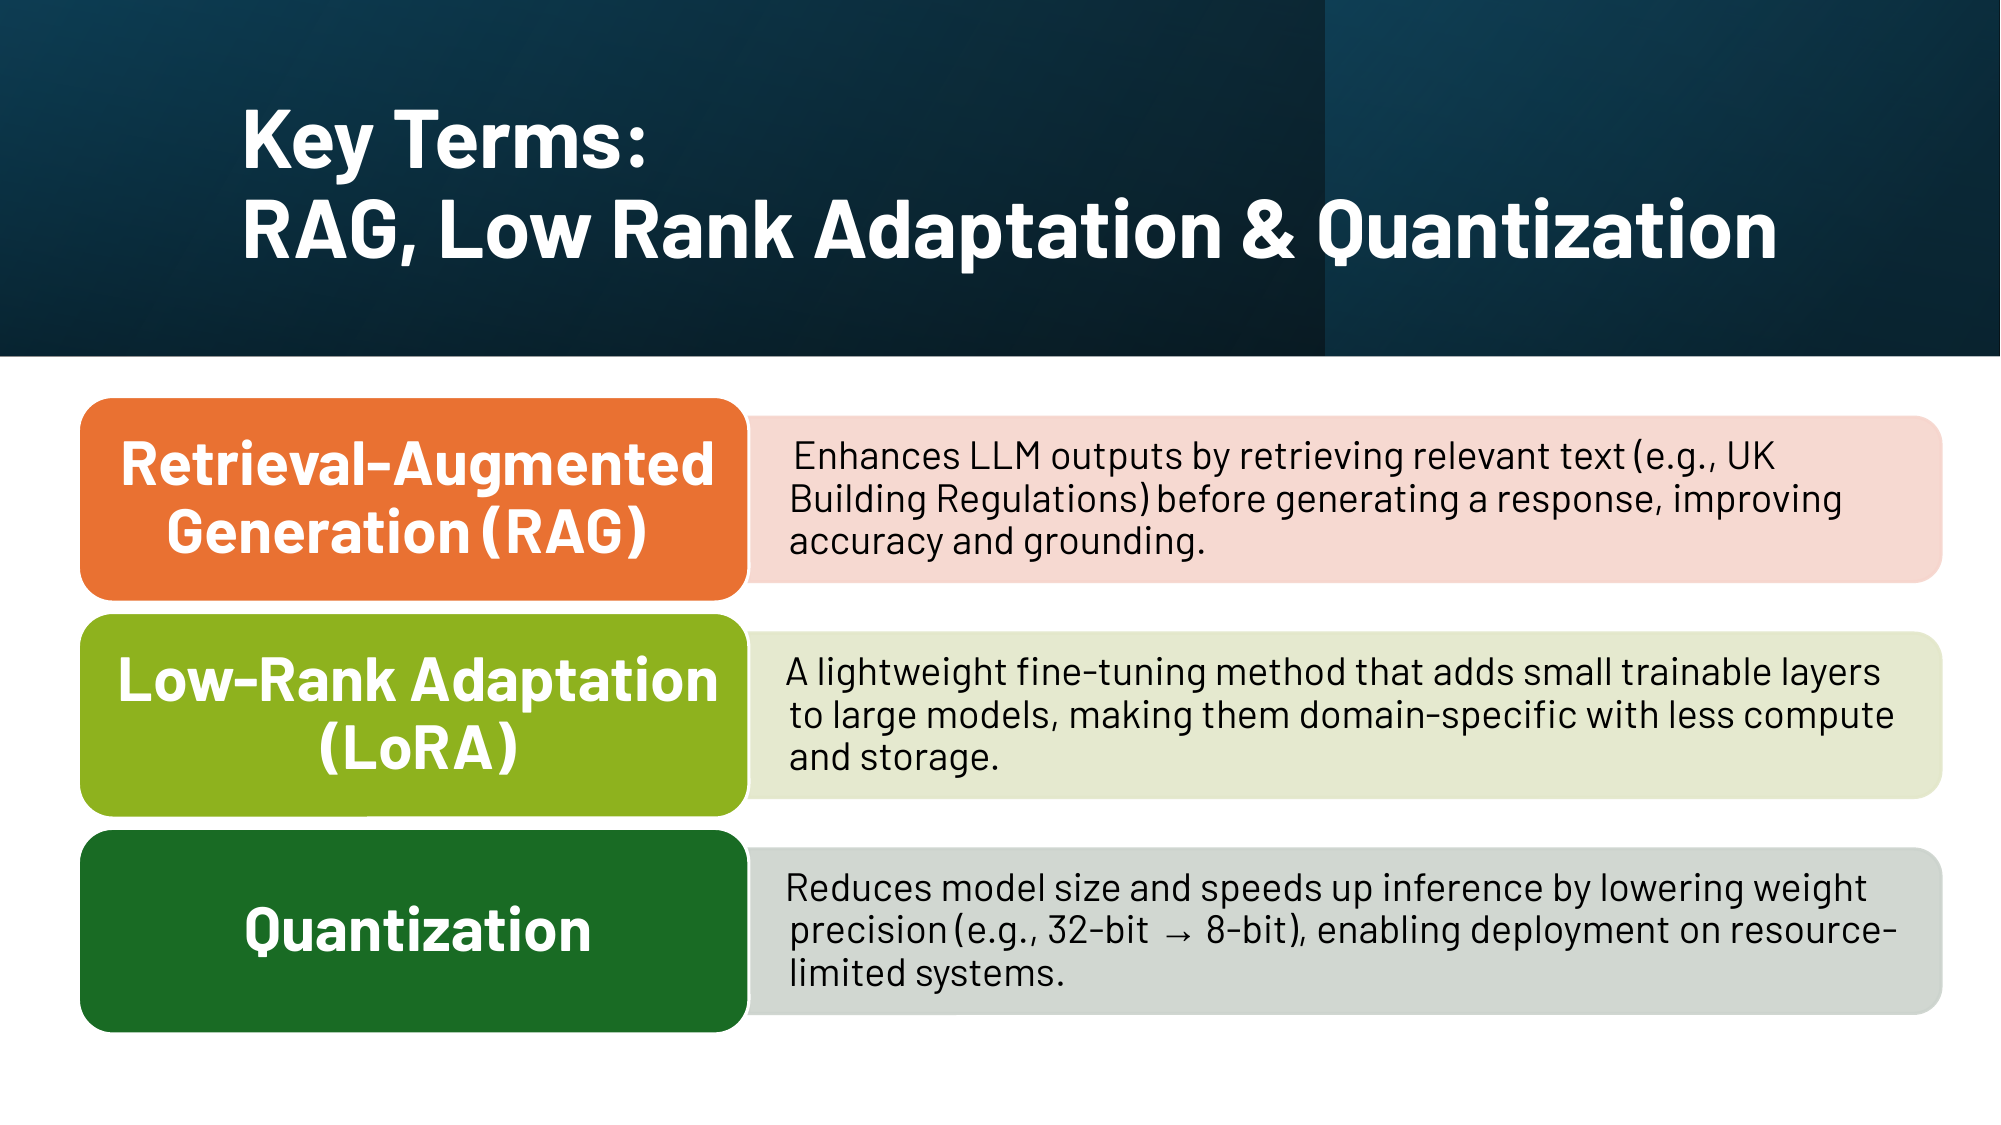

# Key Terms: RAG, Low Rank Adaptation & Quantization
    Enhances LLM outputs by retrieving relevant text (e.g., UK Building Regulations) before generating a response, improving accuracy and grounding.
Retrieval-Augmented Generation (RAG)
   A lightweight fine-tuning method that adds small trainable layers to large models, making them domain-specific with less compute and storage.
Low-Rank Adaptation (LoRA)
   Reduces model size and speeds up inference by lowering weight precision (e.g., 32-bit → 8-bit), enabling deployment on resource-limited systems.
Quantization